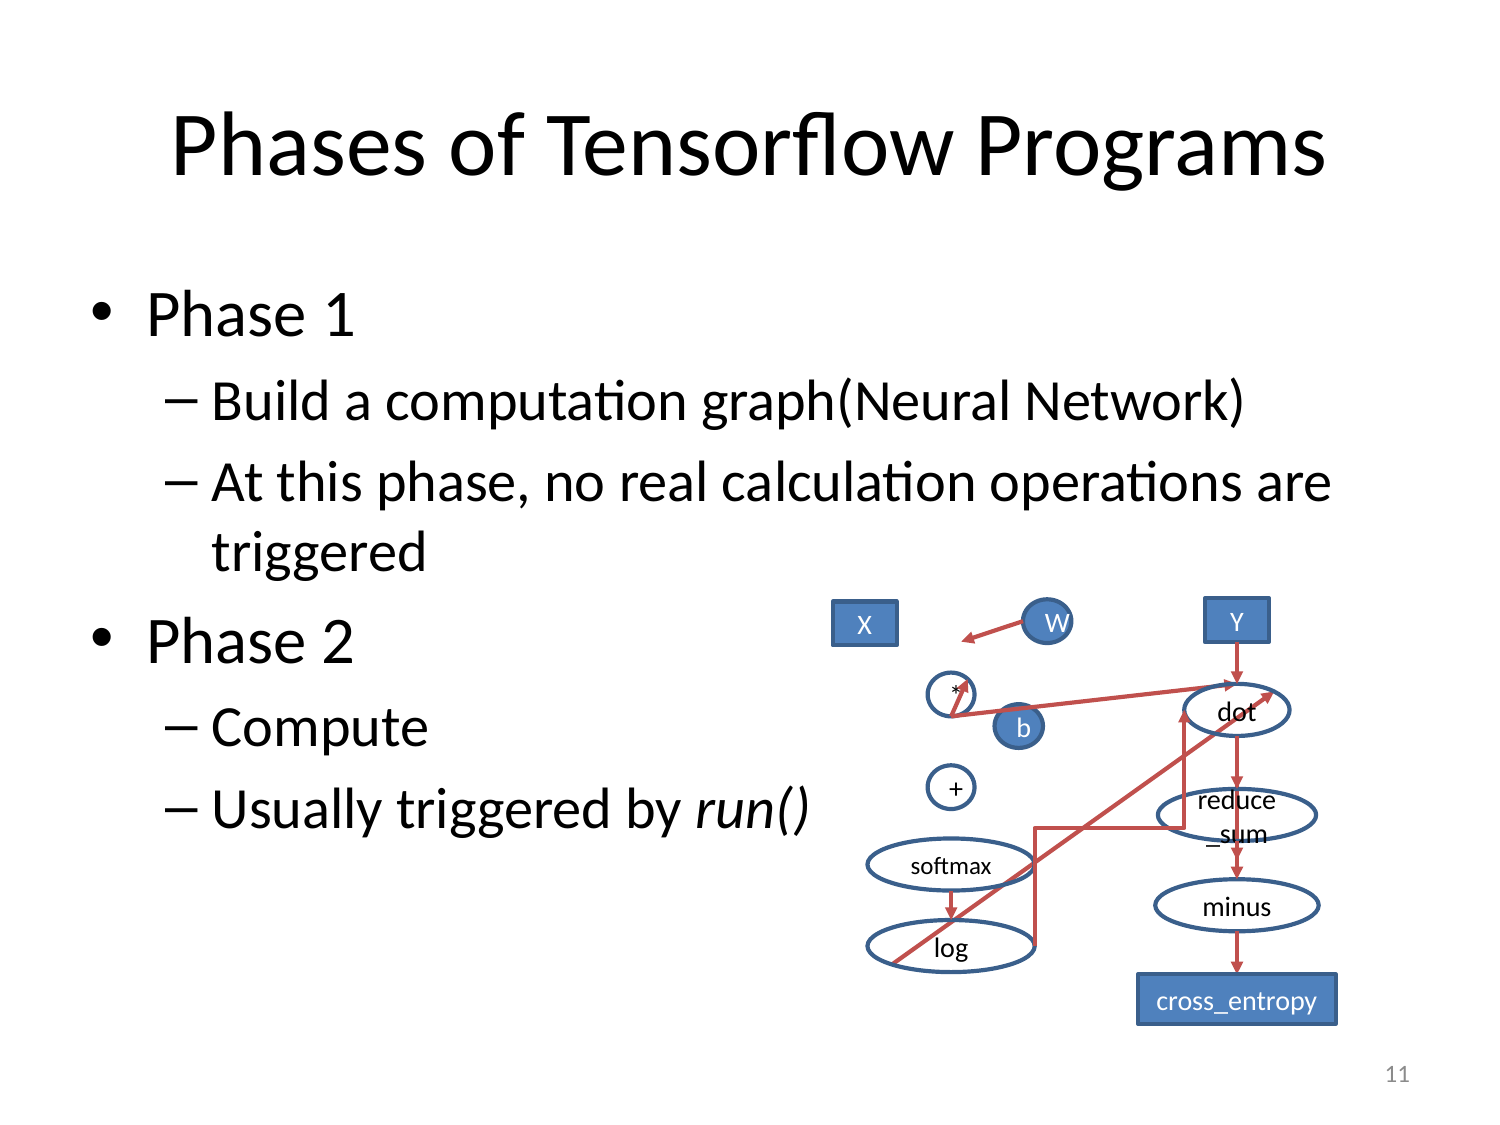

# Phases of Tensorflow Programs
Phase 1
Build a computation graph(Neural Network)
At this phase, no real calculation operations are triggered
Phase 2
Compute
Usually triggered by run()
Y
W
X
*
dot
b
+
reduce_sum
softmax
minus
log
cross_entropy
11